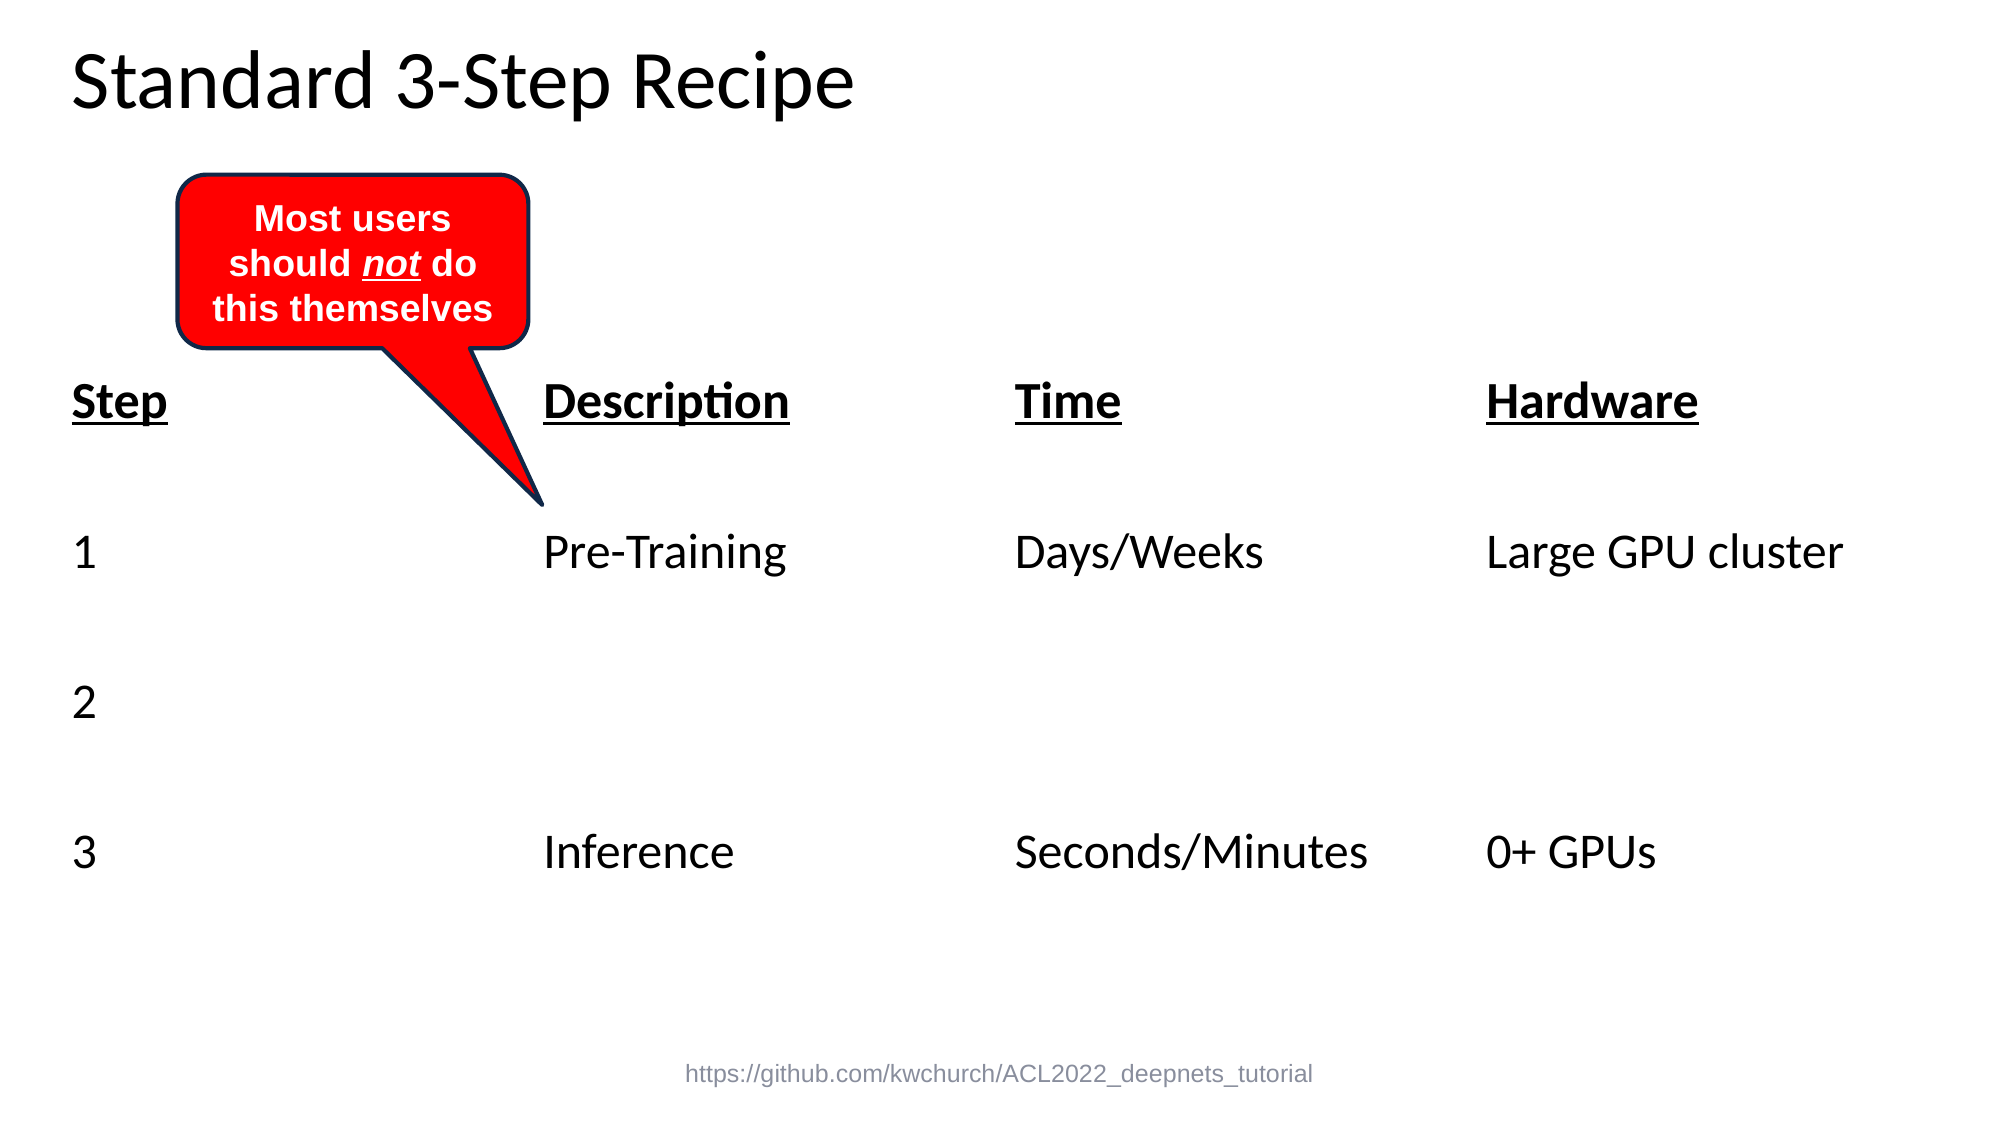

# Standard 3-Step Recipe
Most users should not do this themselves
| Step | Description | Time | Hardware |
| --- | --- | --- | --- |
| 1 | Pre-Training | Days/Weeks | Large GPU cluster |
| 2 |  |  |  |
| 3 | Inference | Seconds/Minutes | 0+ GPUs |
https://github.com/kwchurch/ACL2022_deepnets_tutorial